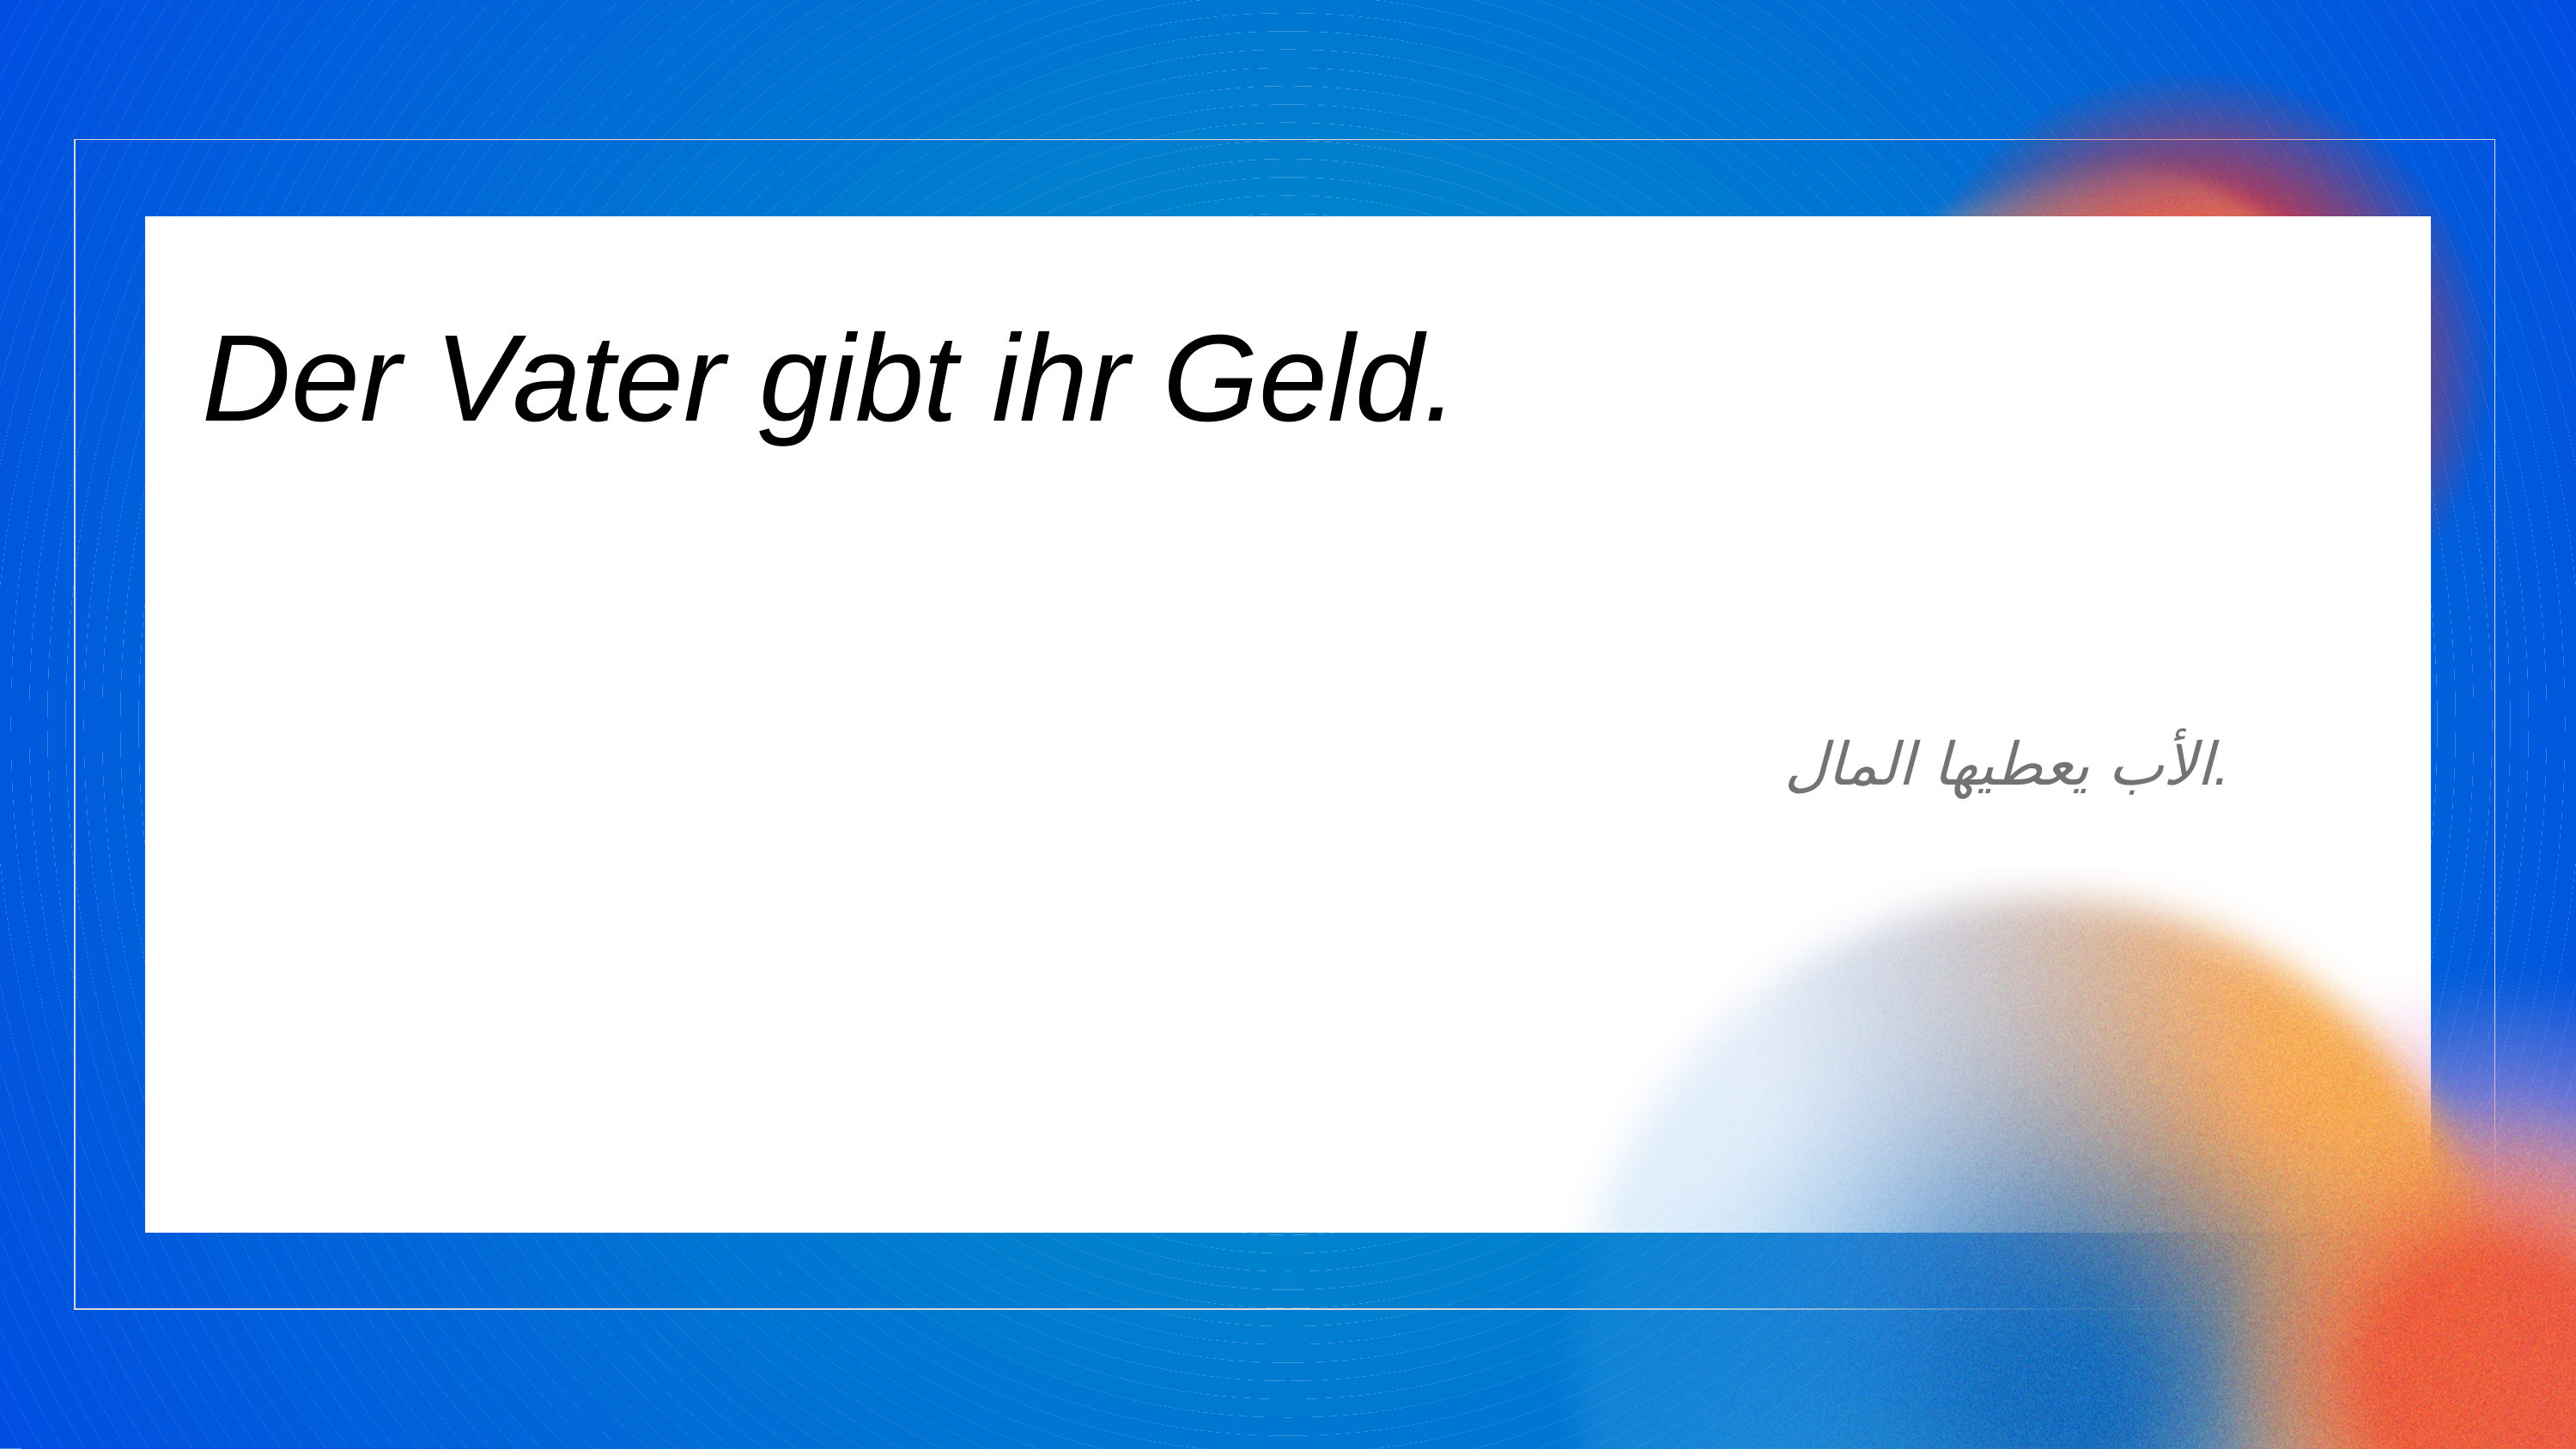

Der Vater gibt ihr Geld.

الأب يعطيها المال.